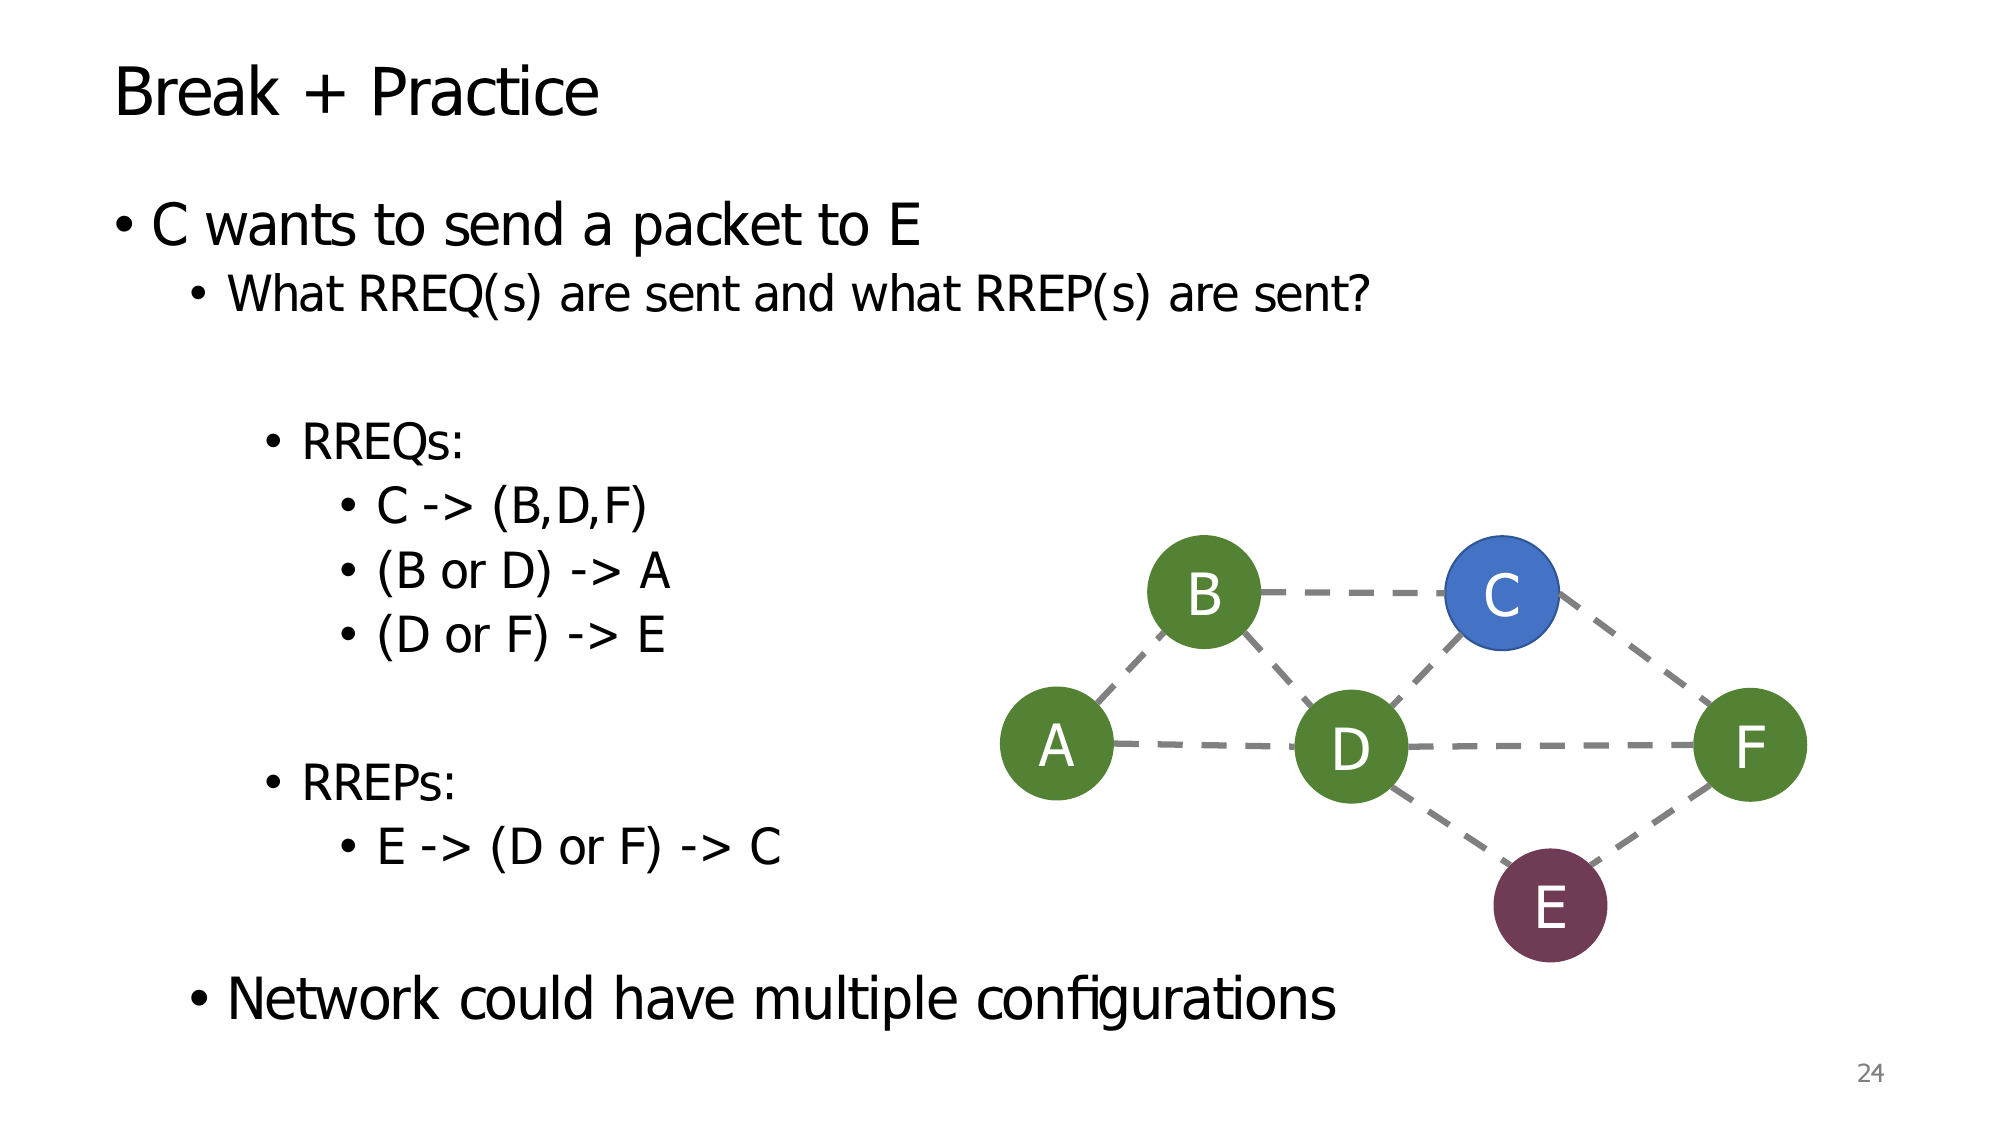

# Break + Practice
C wants to send a packet to E
What RREQ(s) are sent and what RREP(s) are sent?

RREQs:
C -> (B,D,F)
(B or D) -> A
(D or F) -> E

RREPs:
E -> (D or F) -> C

Network could have multiple configurations
B
C
A
F
D
E
24